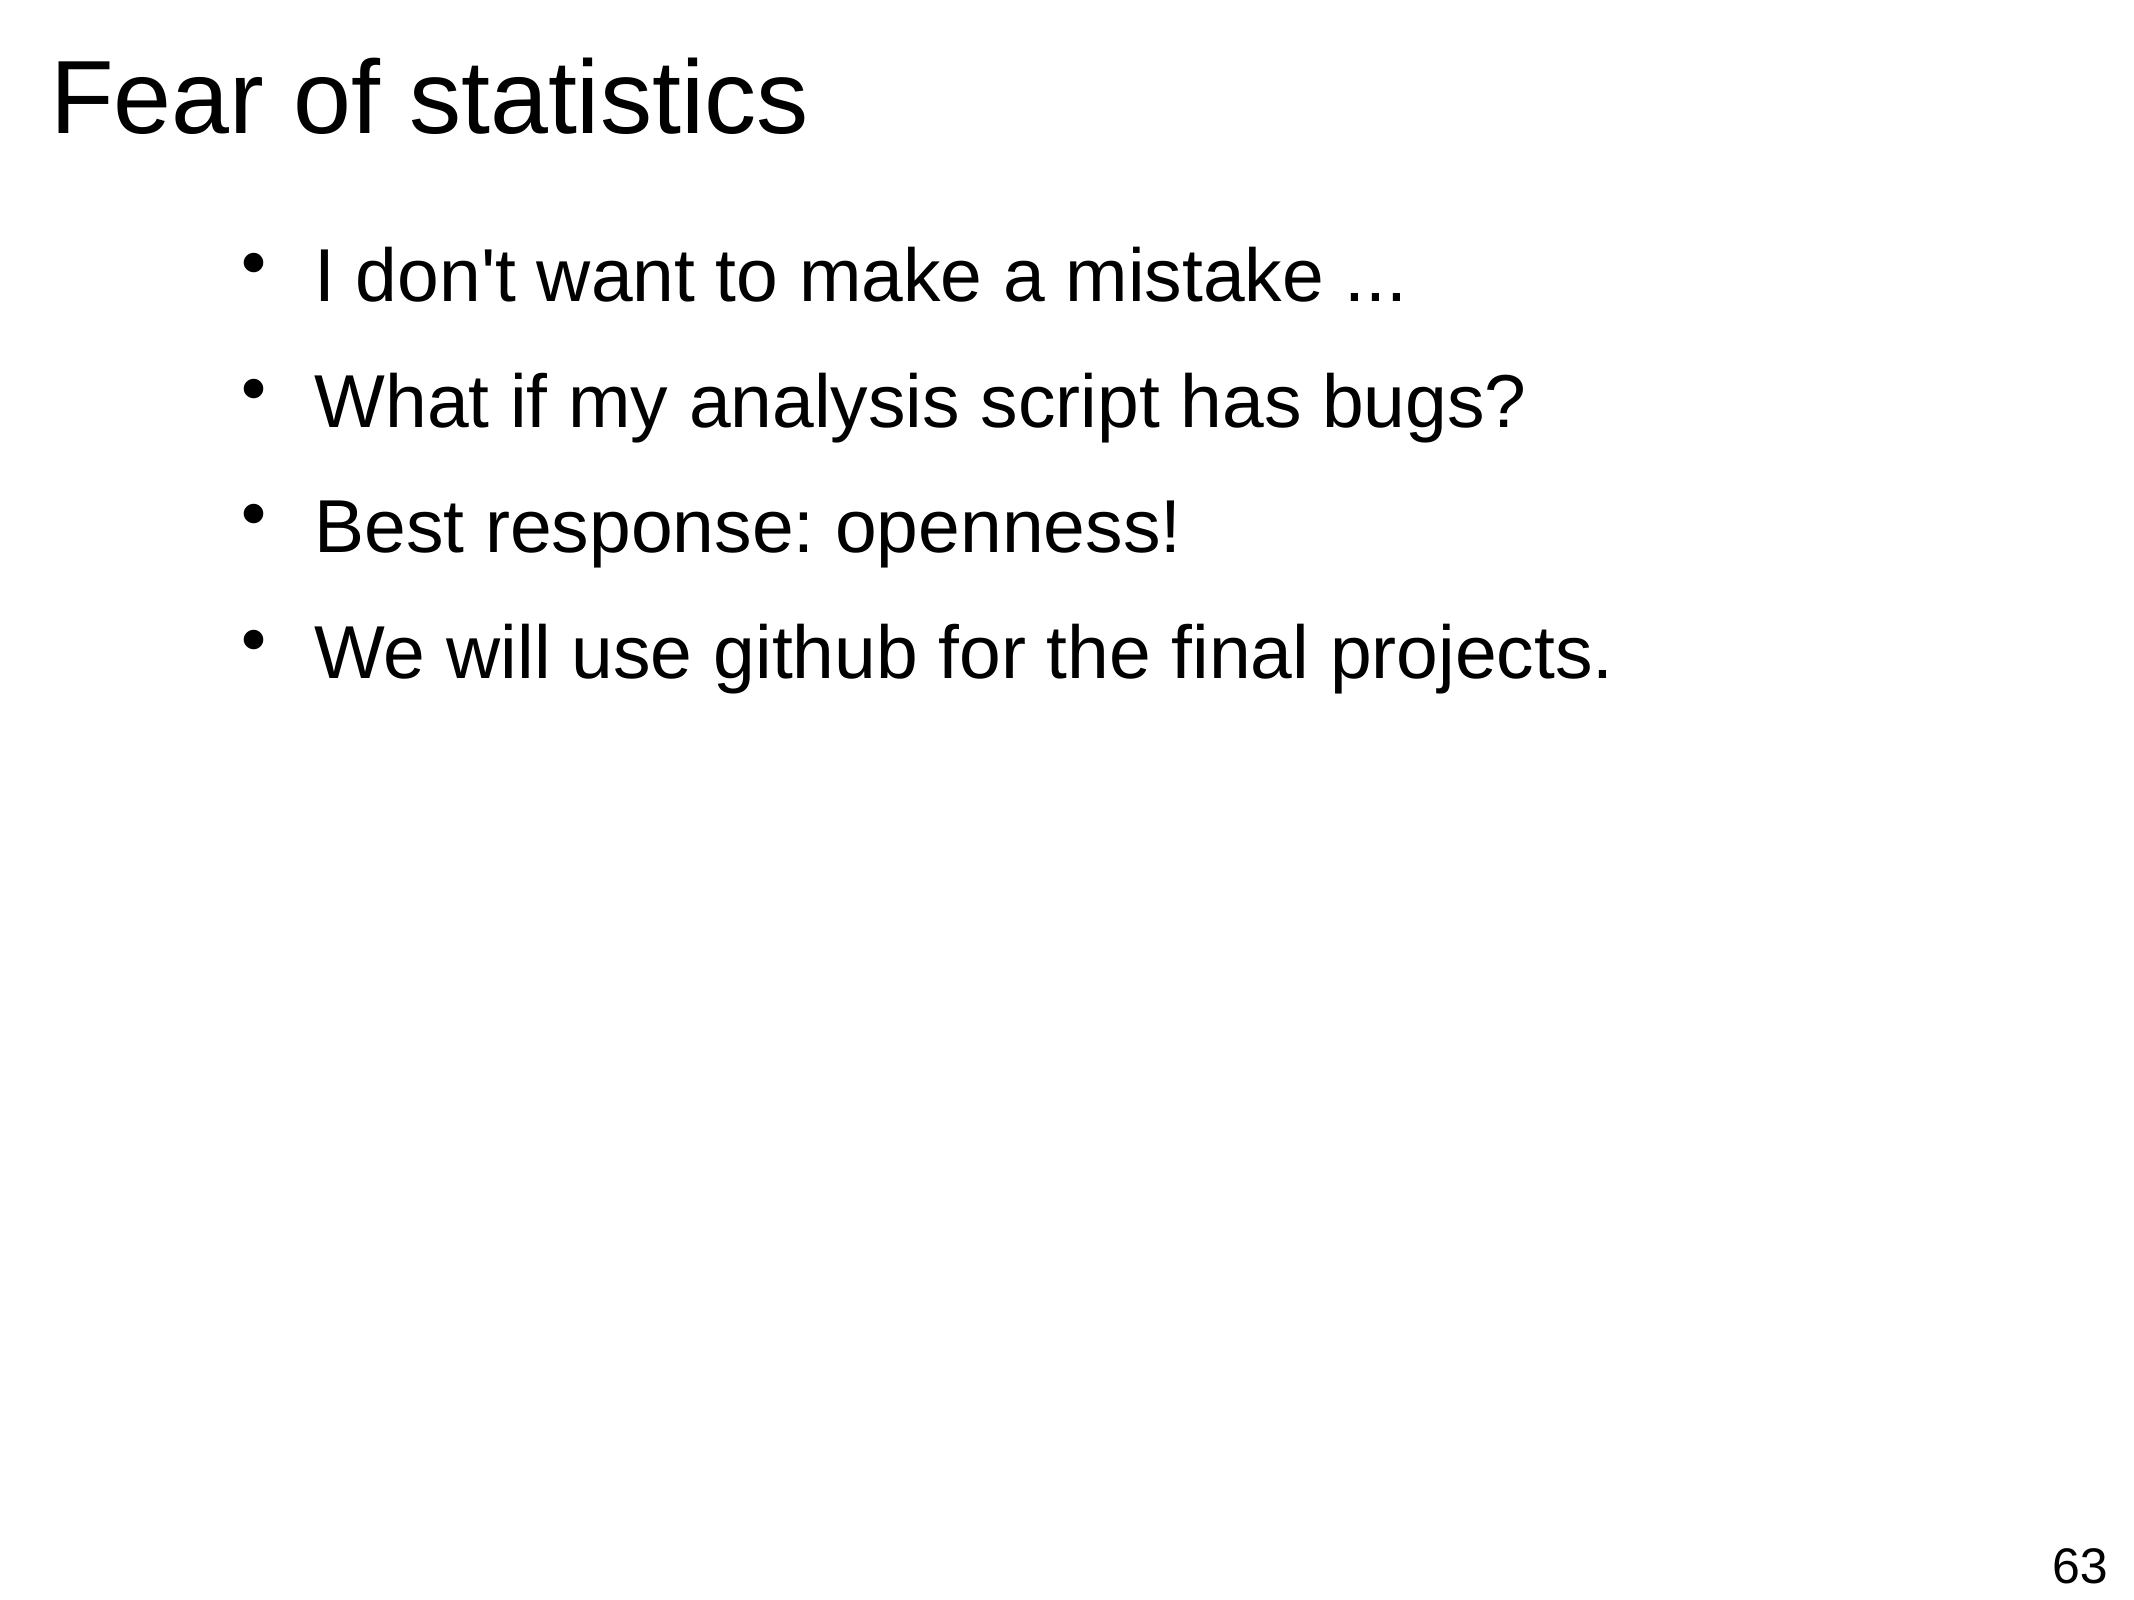

Fear of statistics
I don't want to make a mistake ...
What if my analysis script has bugs?
Best response: openness!
We will use github for the final projects.
63